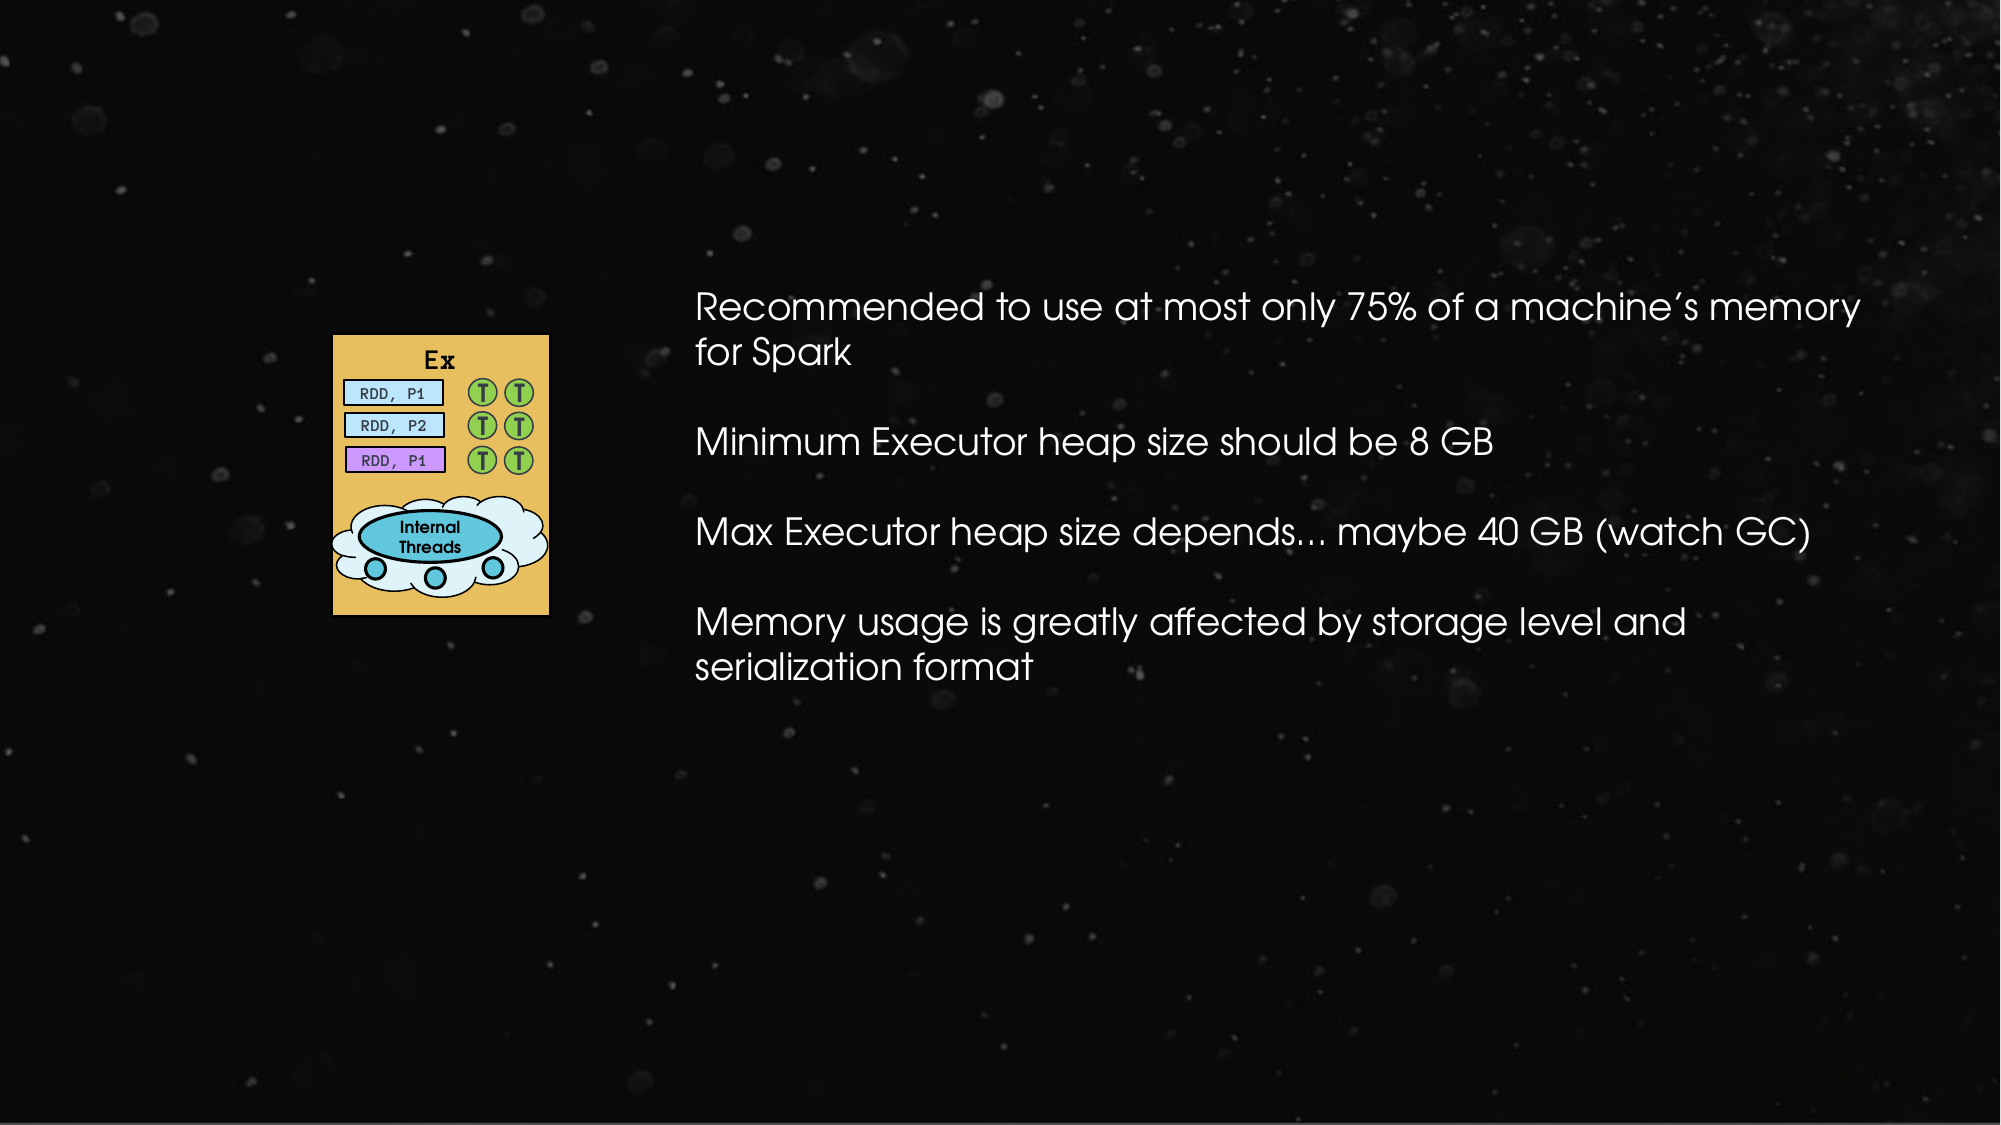

Recommended to use at most only 75% of a machine’s memory for Spark

Minimum Executor heap size should be 8 GB

Max Executor heap size depends… maybe 40 GB (watch GC)

Memory usage is greatly affected by storage level and serialization format
Ex
T
T
RDD, P1
T
T
RDD, P2
T
T
RDD, P1

Internal Threads